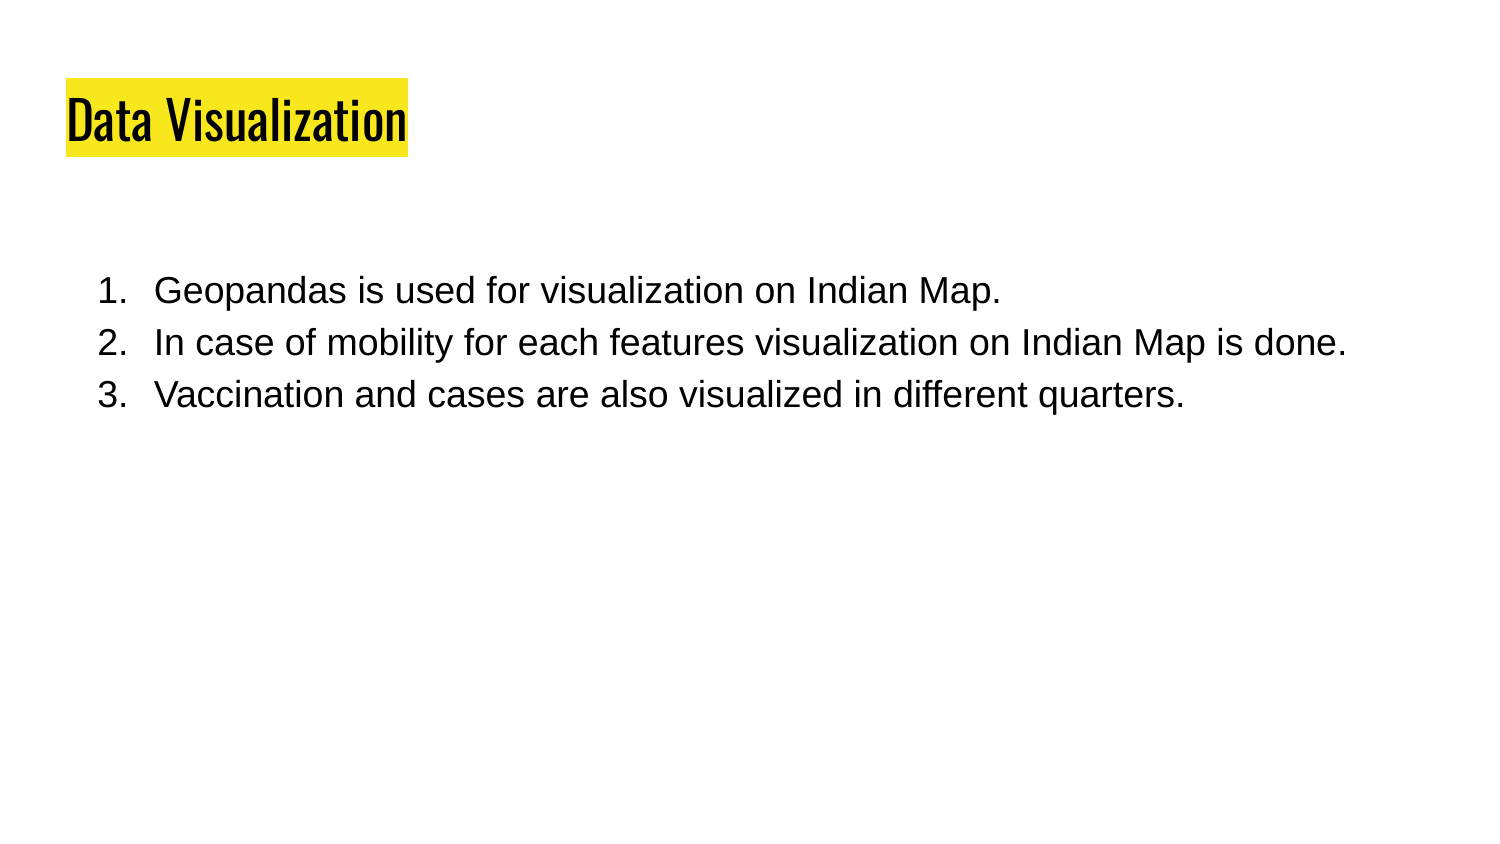

# Data Visualization
Geopandas is used for visualization on Indian Map.
In case of mobility for each features visualization on Indian Map is done.
Vaccination and cases are also visualized in different quarters.